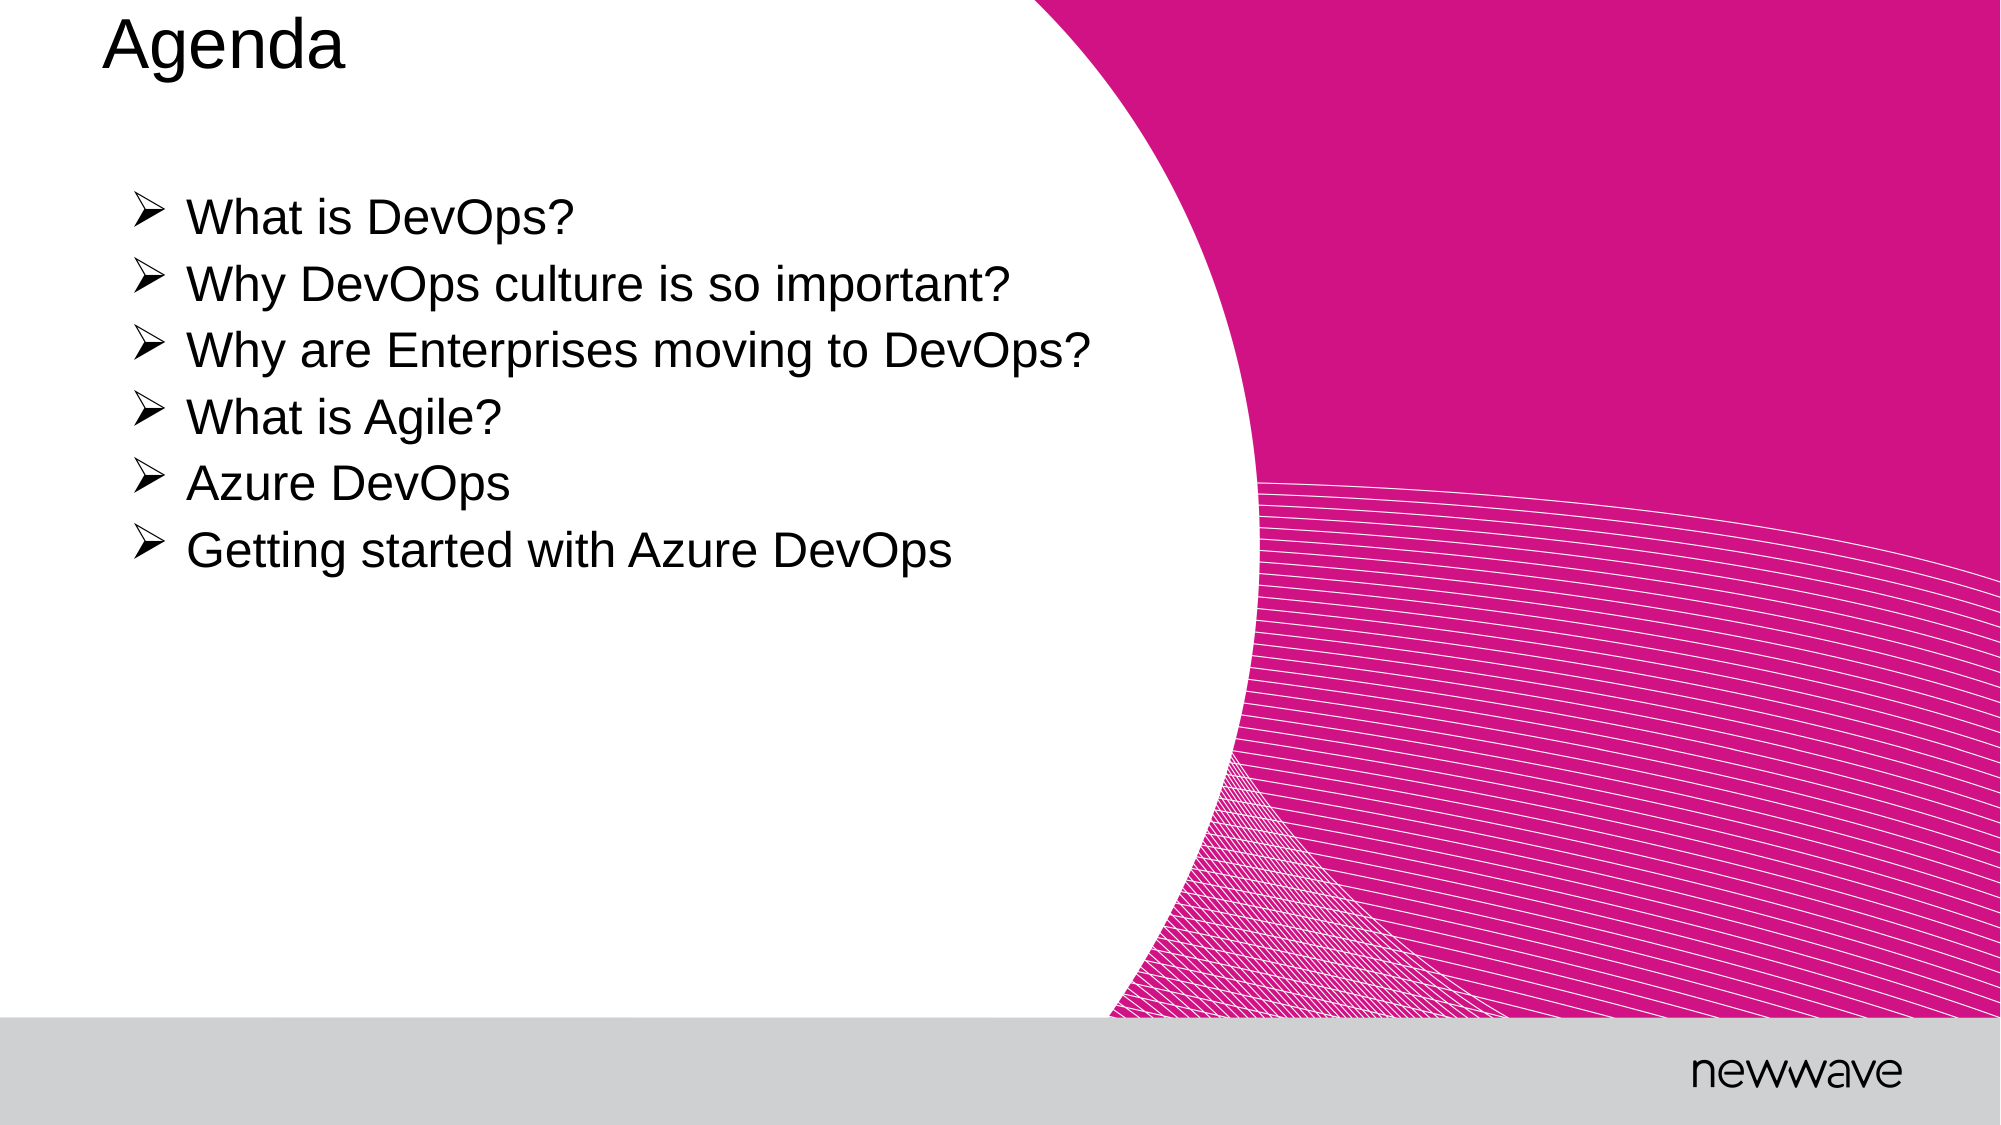

Agenda
What is DevOps?
Why DevOps culture is so important?
Why are Enterprises moving to DevOps?
What is Agile?
Azure DevOps
Getting started with Azure DevOps